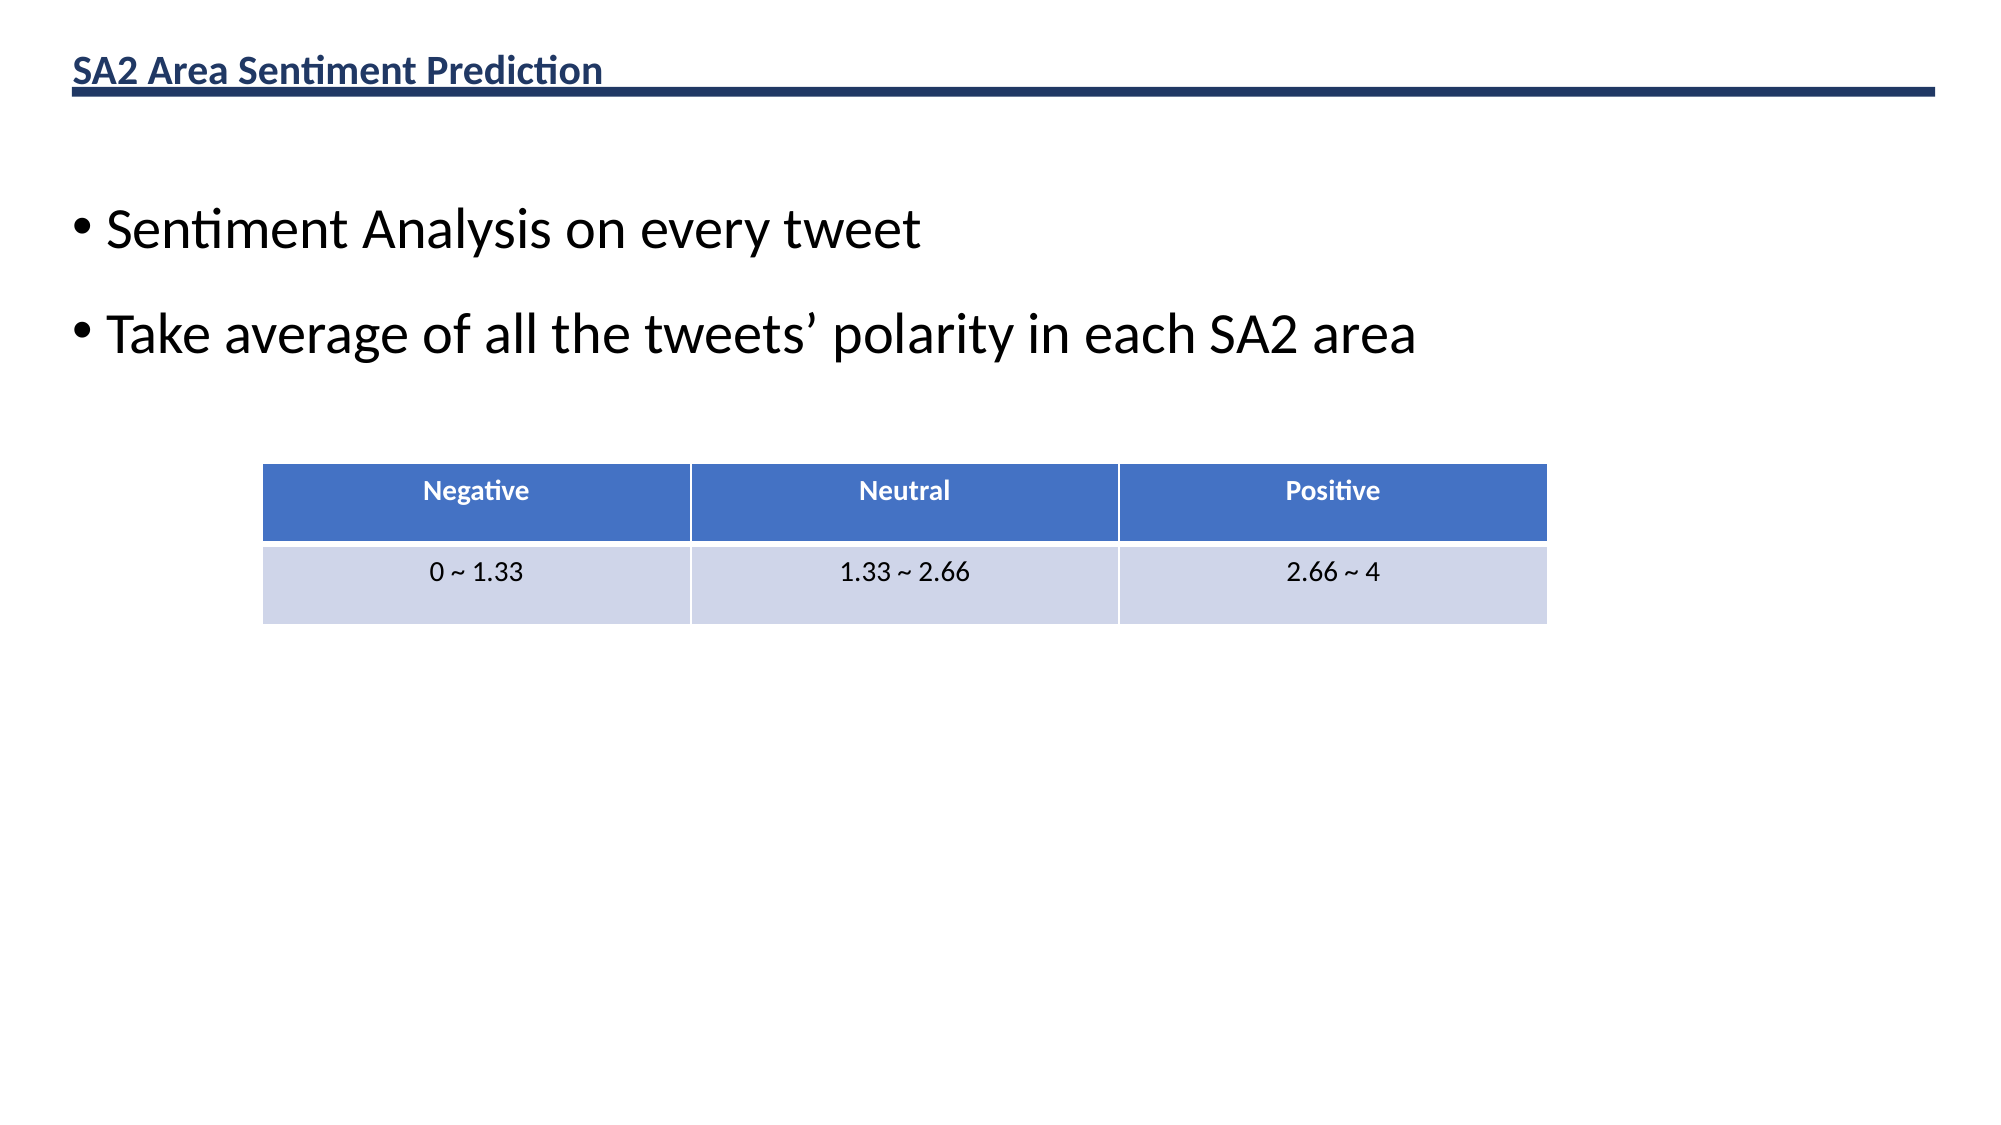

SA2 Area Sentiment Prediction

 Sentiment Analysis on every tweet
 Take average of all the tweets’ polarity in each SA2 area

| Negative | Neutral | Positive |
| --- | --- | --- |
| 0 ~ 1.33 | 1.33 ~ 2.66 | 2.66 ~ 4 |